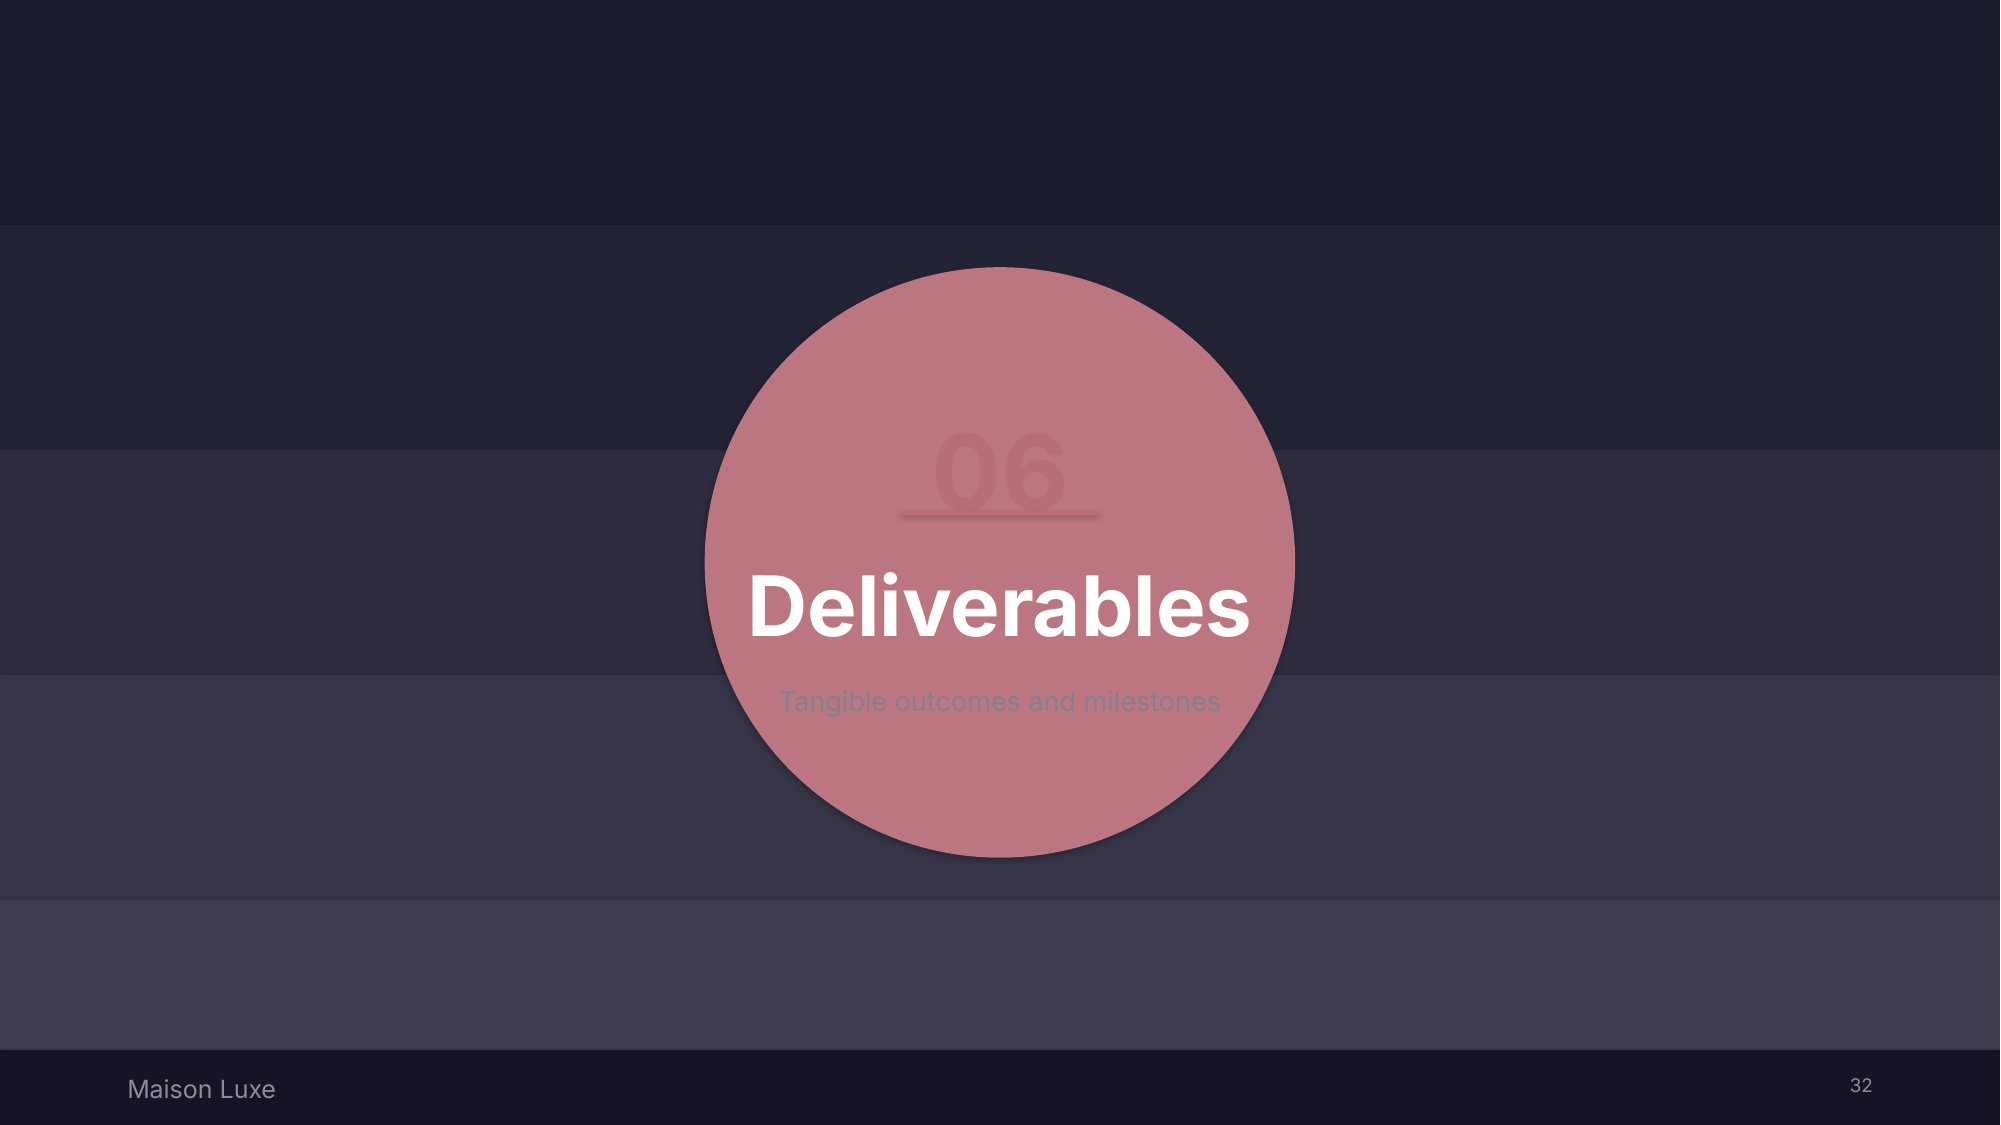

06

Deliverables

Tangible outcomes and milestones

Maison Luxe
32